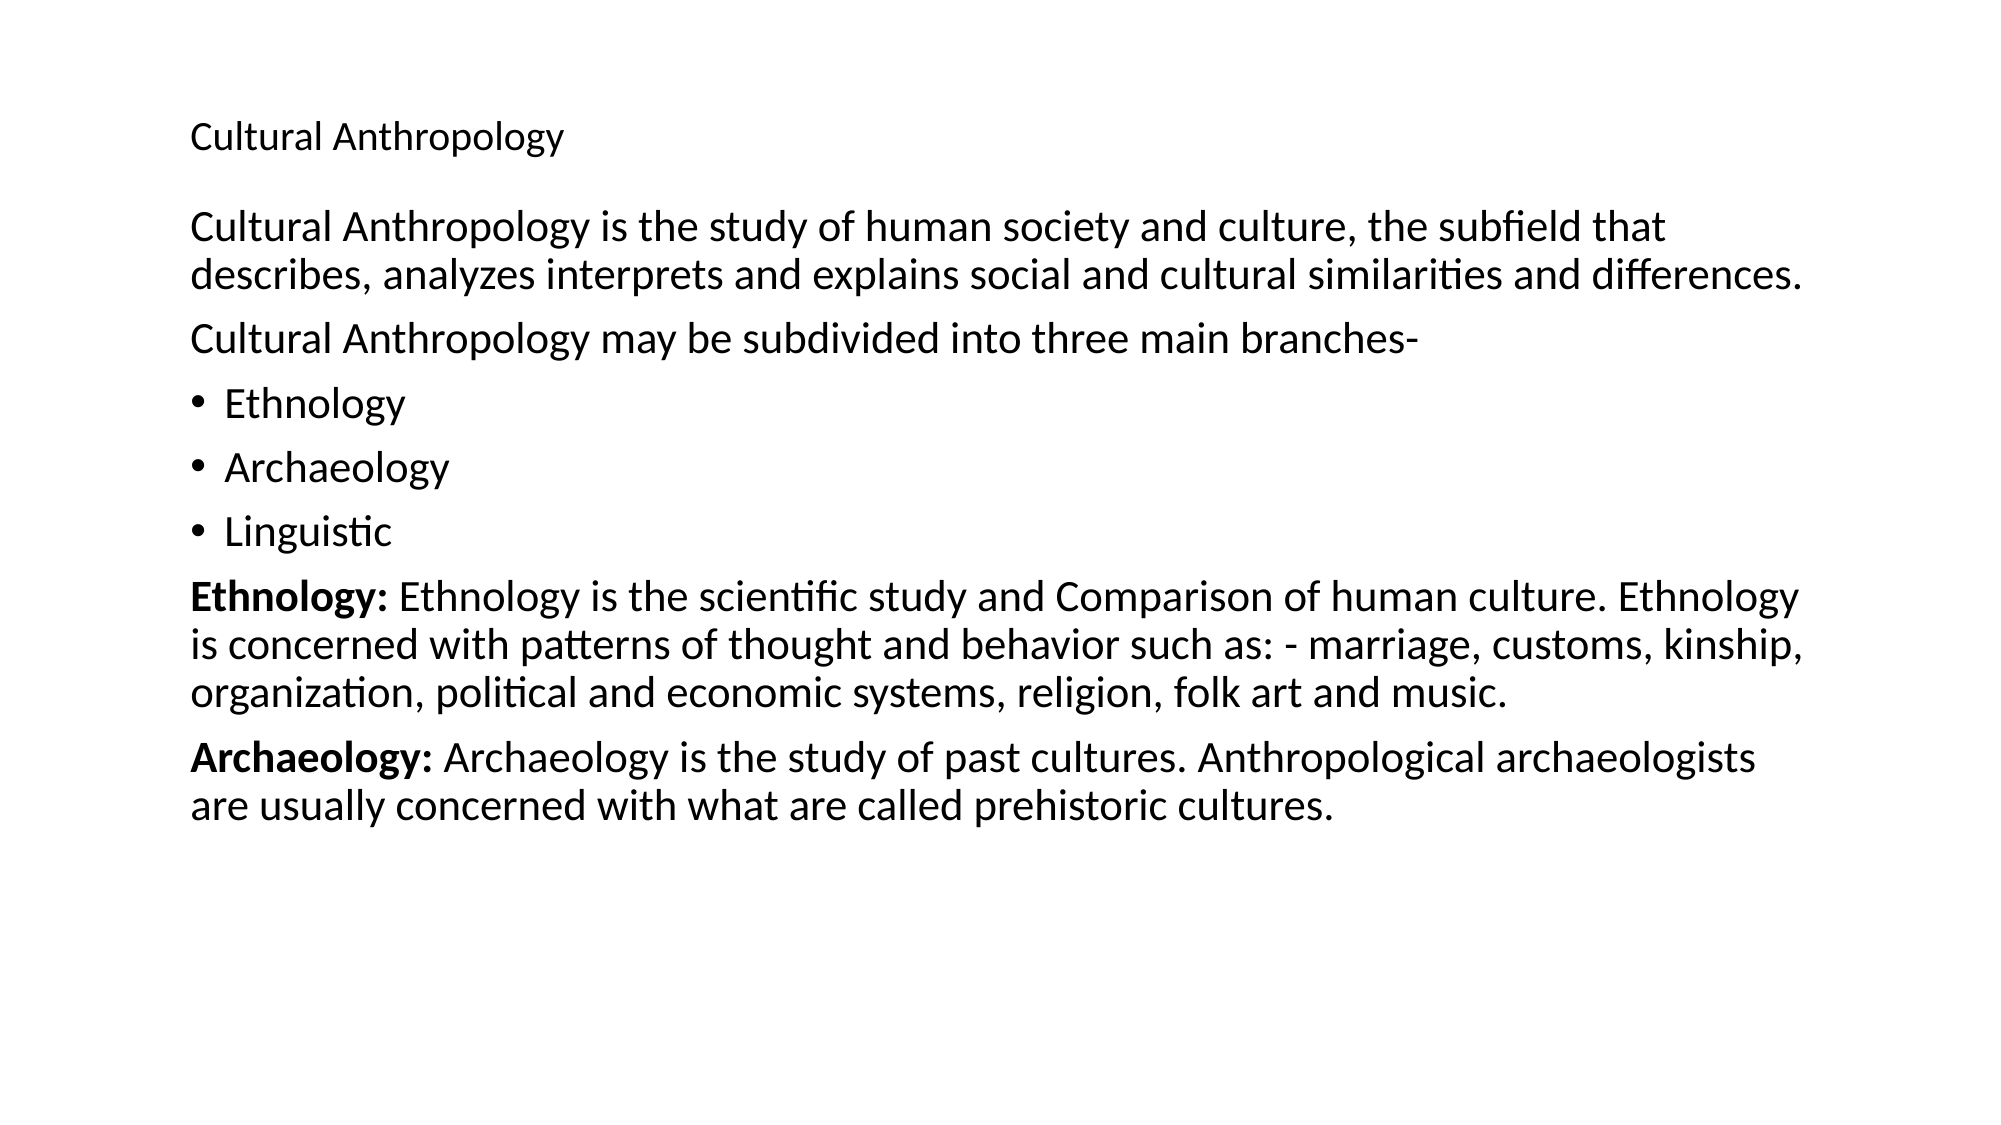

# Cultural Anthropology
Cultural Anthropology is the study of human society and culture, the subfield that describes, analyzes interprets and explains social and cultural similarities and differences.
Cultural Anthropology may be subdivided into three main branches-
Ethnology
Archaeology
Linguistic
Ethnology: Ethnology is the scientific study and Comparison of human culture. Ethnology is concerned with patterns of thought and behavior such as: - marriage, customs, kinship, organization, political and economic systems, religion, folk art and music.
Archaeology: Archaeology is the study of past cultures. Anthropological archaeologists are usually concerned with what are called prehistoric cultures.